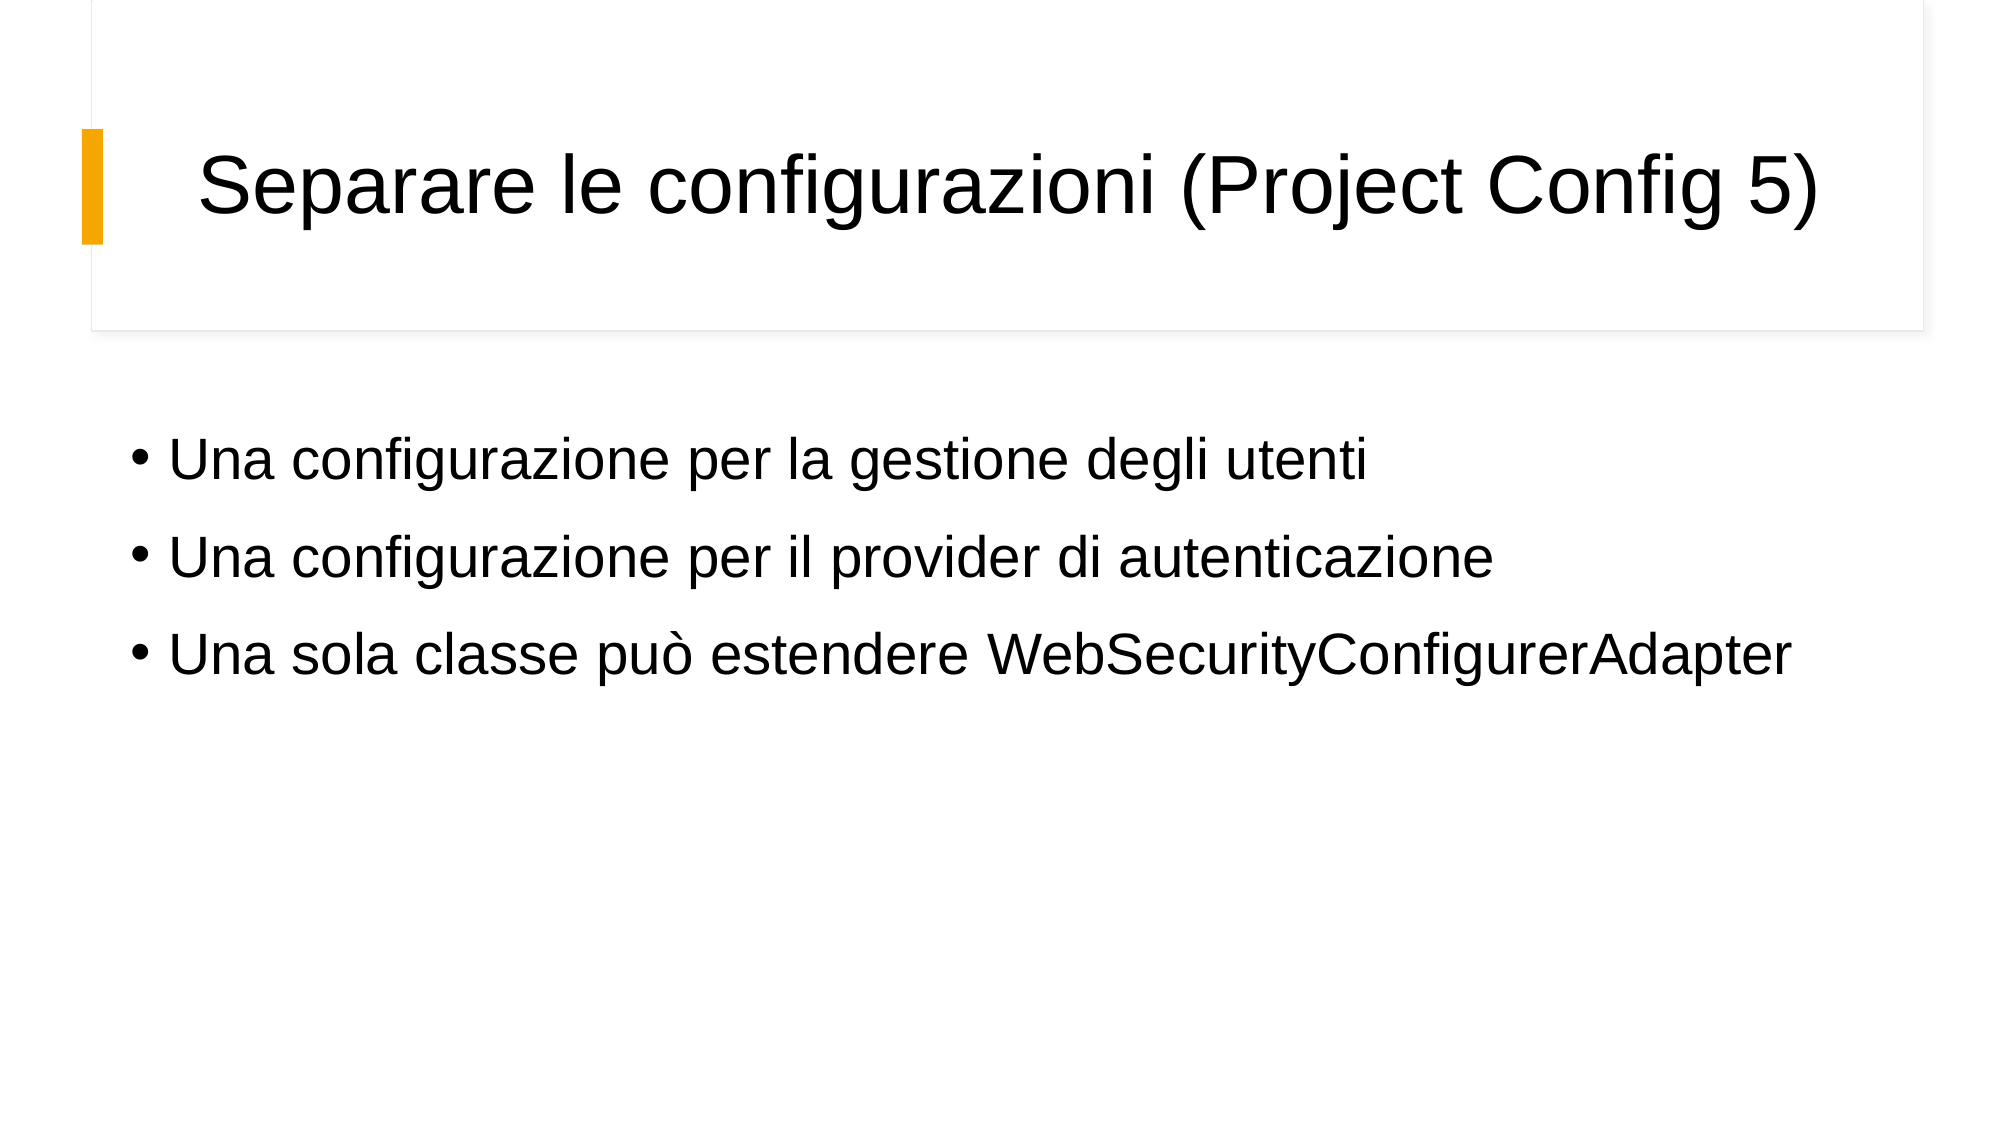

# Separare le configurazioni (Project Config 5)
Una configurazione per la gestione degli utenti
Una configurazione per il provider di autenticazione
Una sola classe può estendere WebSecurityConfigurerAdapter